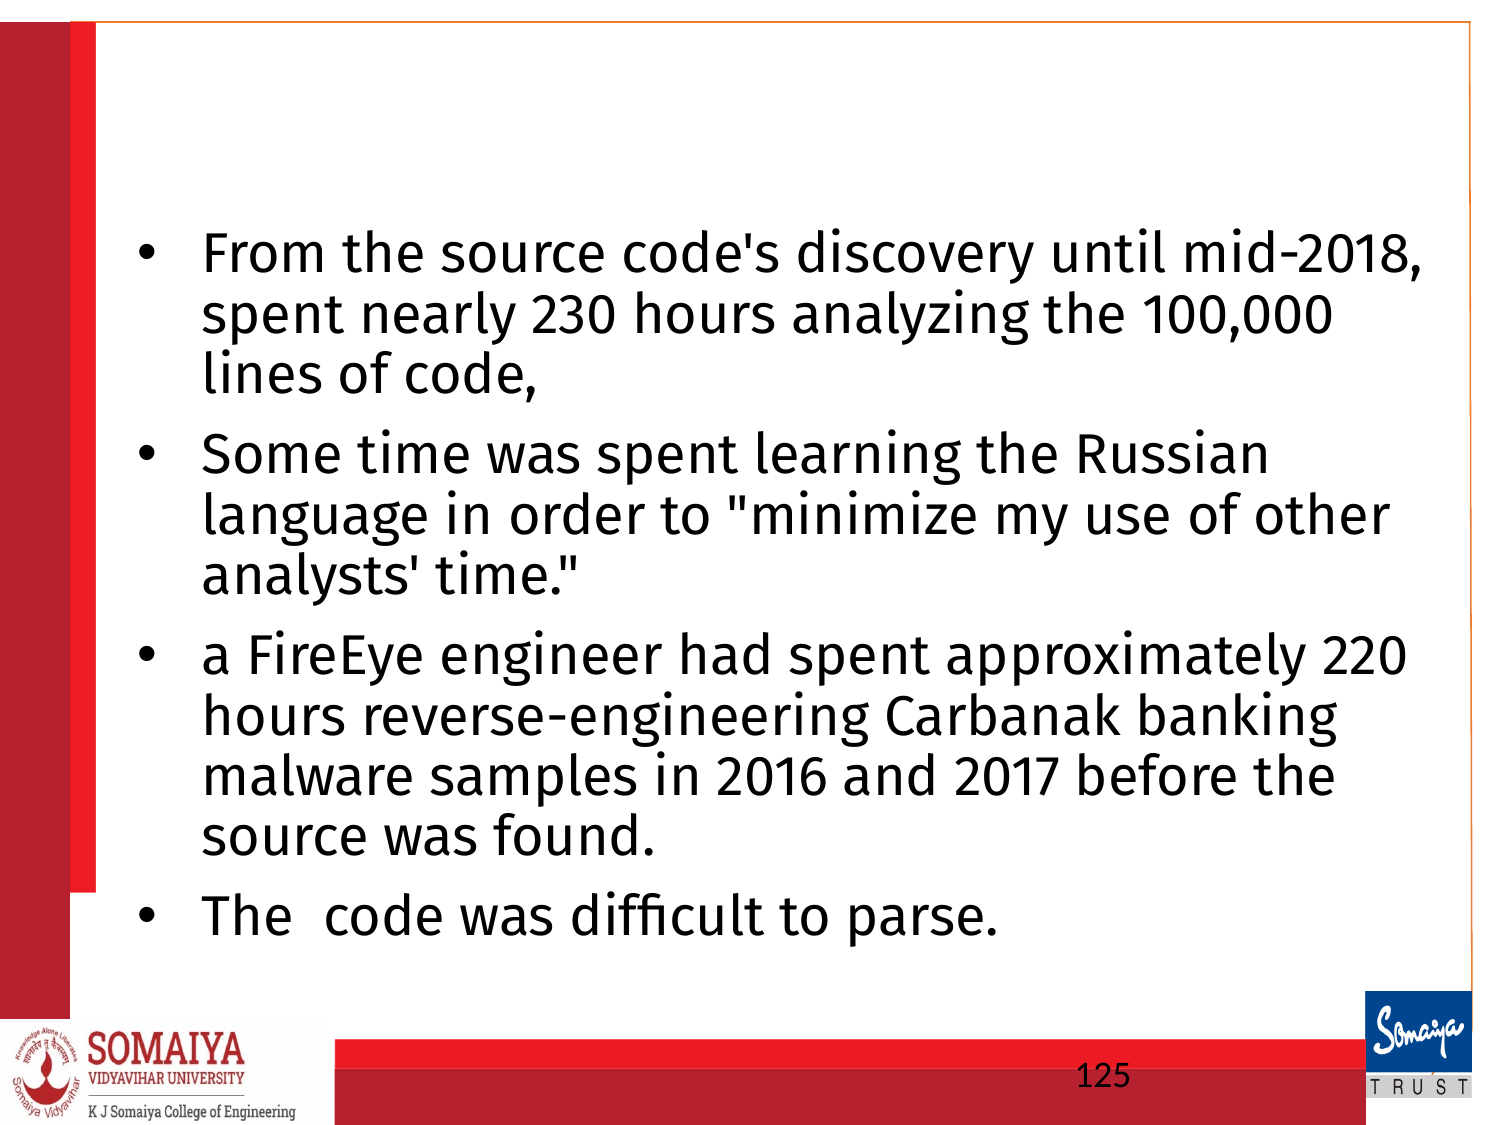

#
From the source code's discovery until mid-2018, spent nearly 230 hours analyzing the 100,000 lines of code,
Some time was spent learning the Russian language in order to "minimize my use of other analysts' time."
a FireEye engineer had spent approximately 220 hours reverse-engineering Carbanak banking malware samples in 2016 and 2017 before the source was found.
The  code was difficult to parse.

125